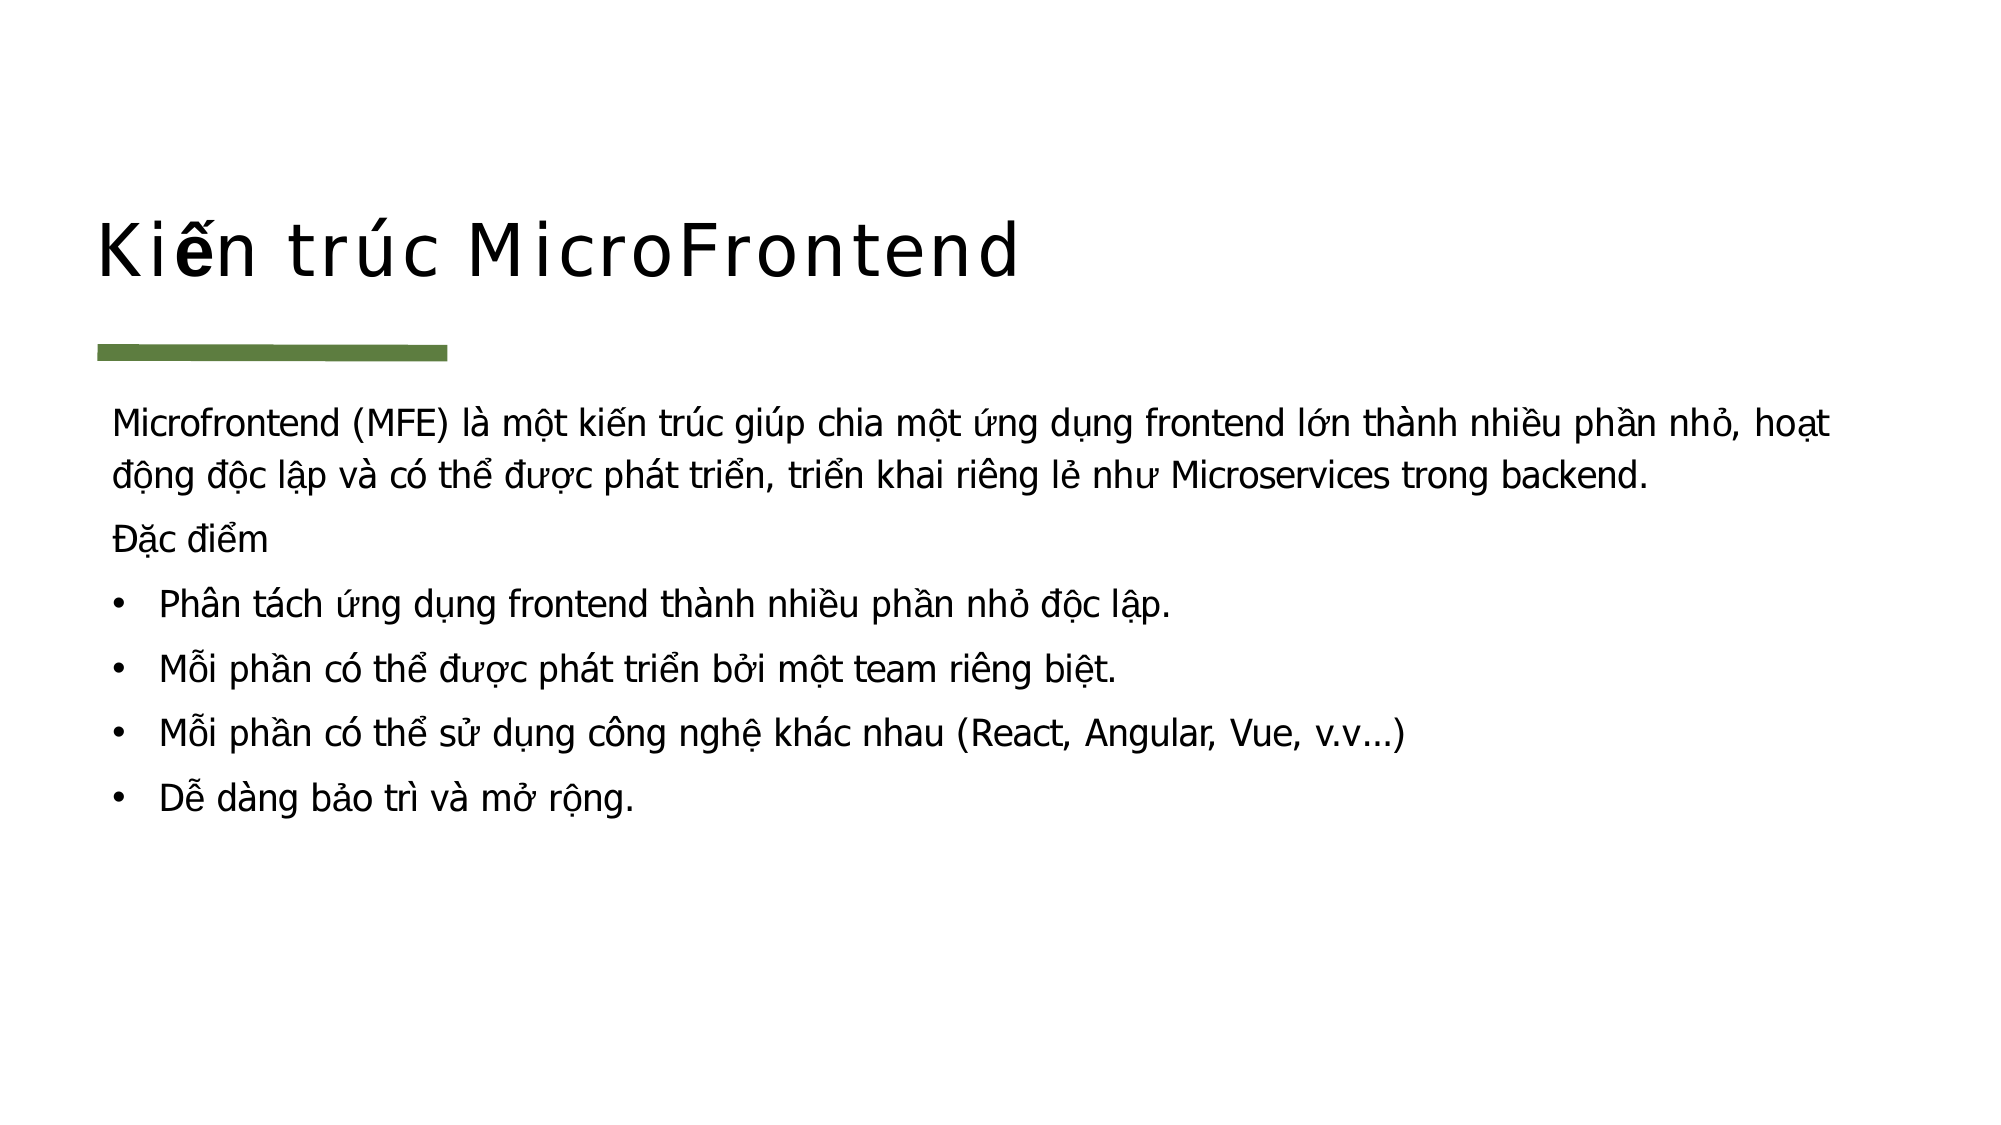

# Kiến trúc MicroFrontend
Microfrontend (MFE) là một kiến trúc giúp chia một ứng dụng frontend lớn thành nhiều phần nhỏ, hoạt động độc lập và có thể được phát triển, triển khai riêng lẻ như Microservices trong backend.
Đặc điểm
Phân tách ứng dụng frontend thành nhiều phần nhỏ độc lập.
Mỗi phần có thể được phát triển bởi một team riêng biệt.
Mỗi phần có thể sử dụng công nghệ khác nhau (React, Angular, Vue, v.v…)
Dễ dàng bảo trì và mở rộng.